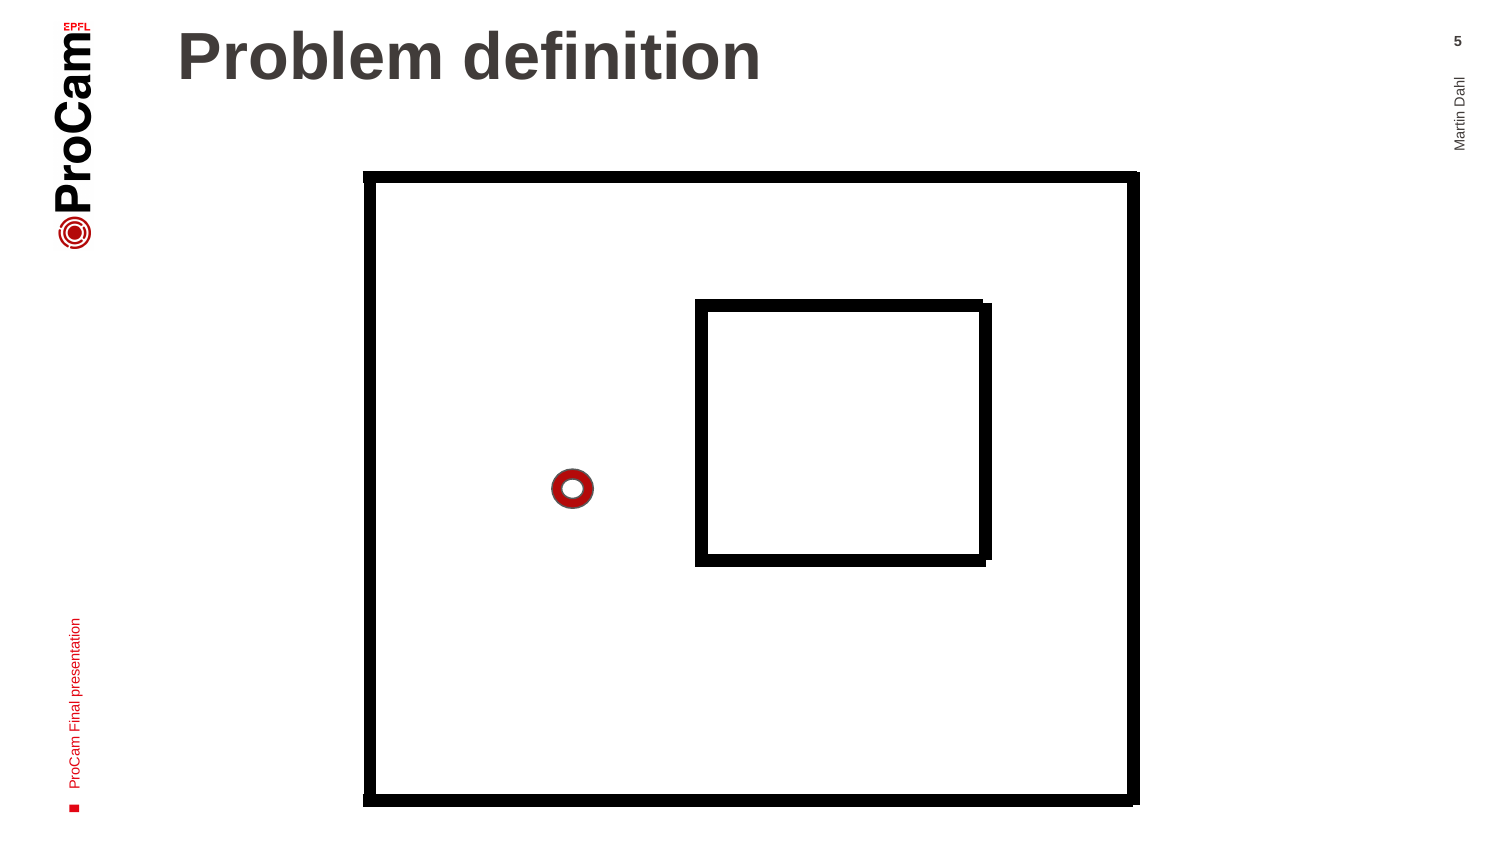

Problem definition
5
Martin Dahl
ProCam Final presentation